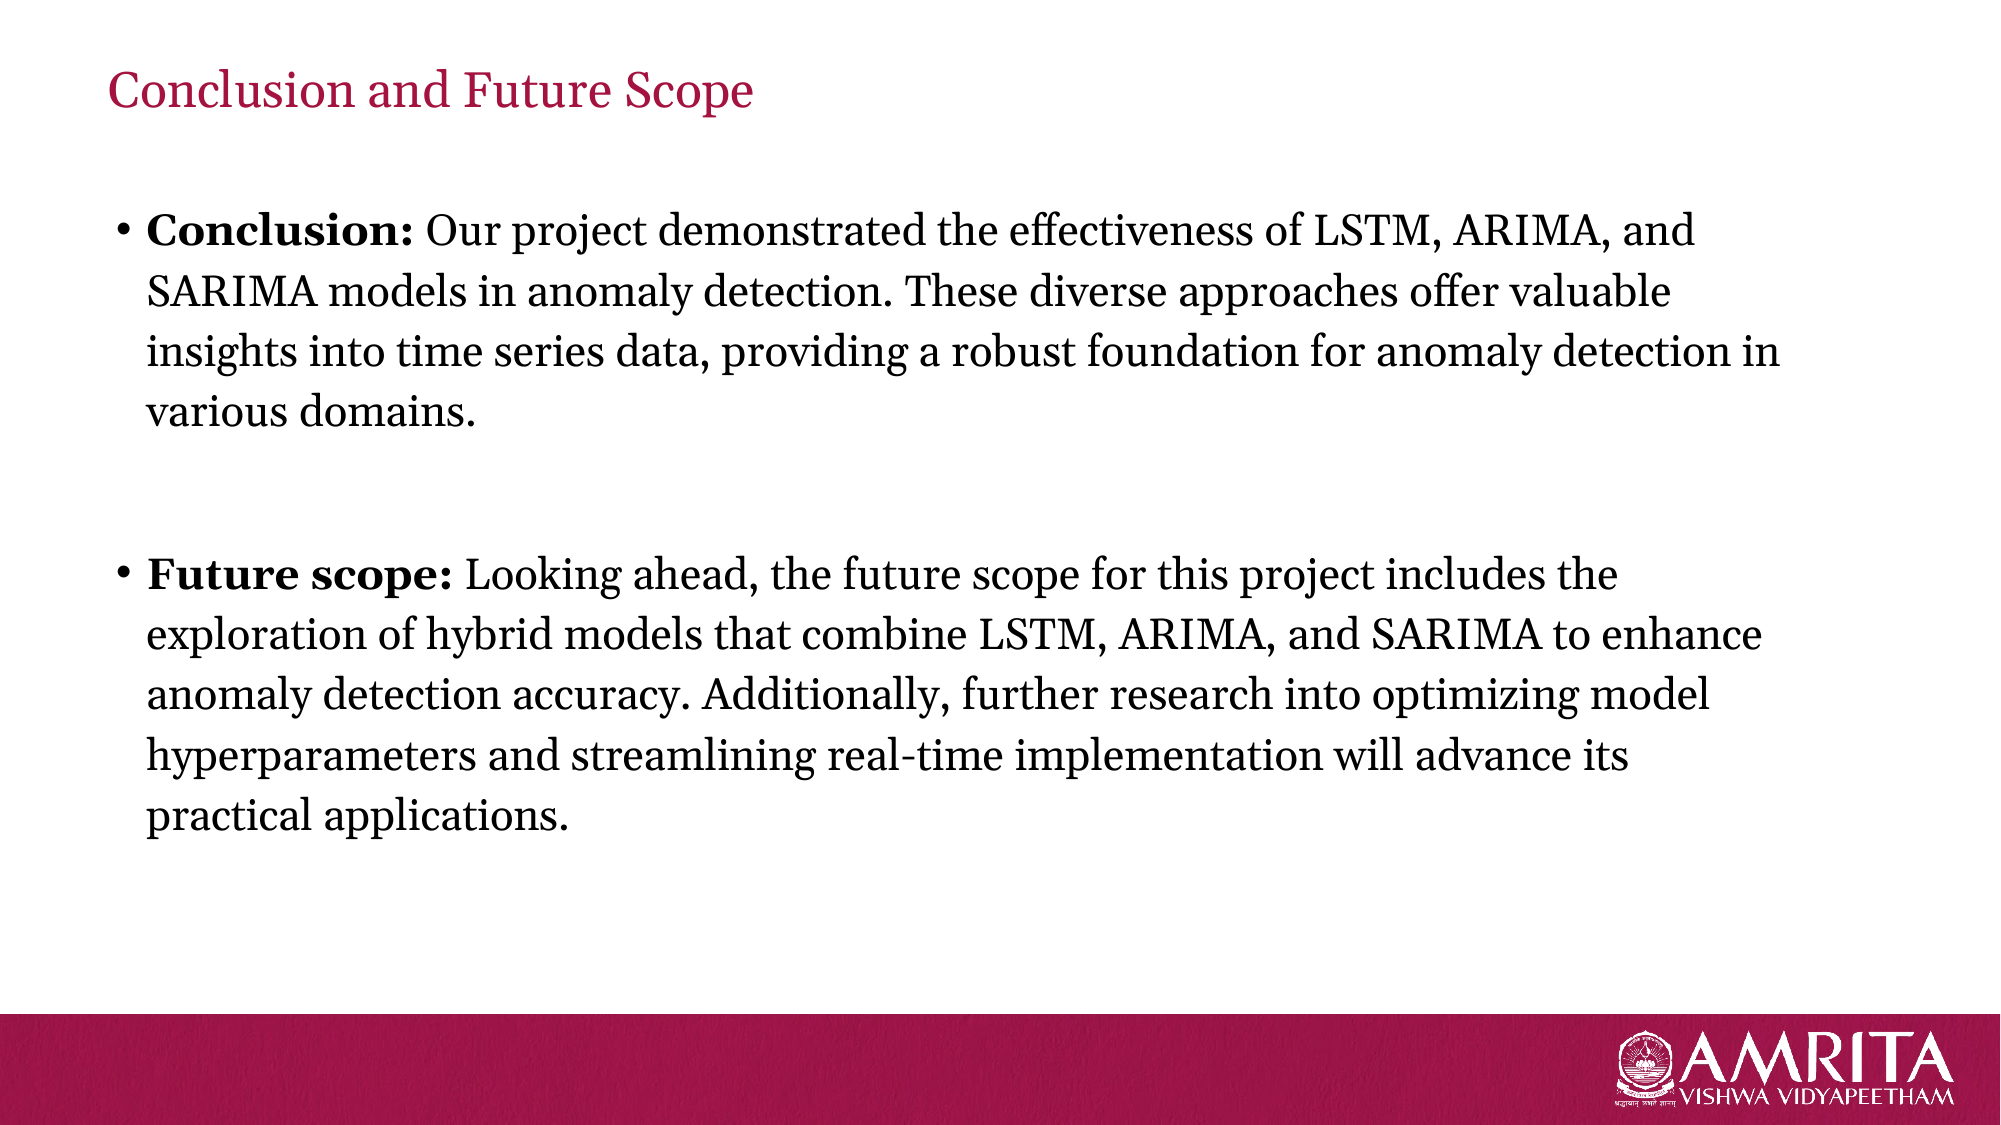

# Conclusion and Future Scope
Conclusion: Our project demonstrated the effectiveness of LSTM, ARIMA, and SARIMA models in anomaly detection. These diverse approaches offer valuable insights into time series data, providing a robust foundation for anomaly detection in various domains.

Future scope: Looking ahead, the future scope for this project includes the exploration of hybrid models that combine LSTM, ARIMA, and SARIMA to enhance anomaly detection accuracy. Additionally, further research into optimizing model hyperparameters and streamlining real-time implementation will advance its practical applications.